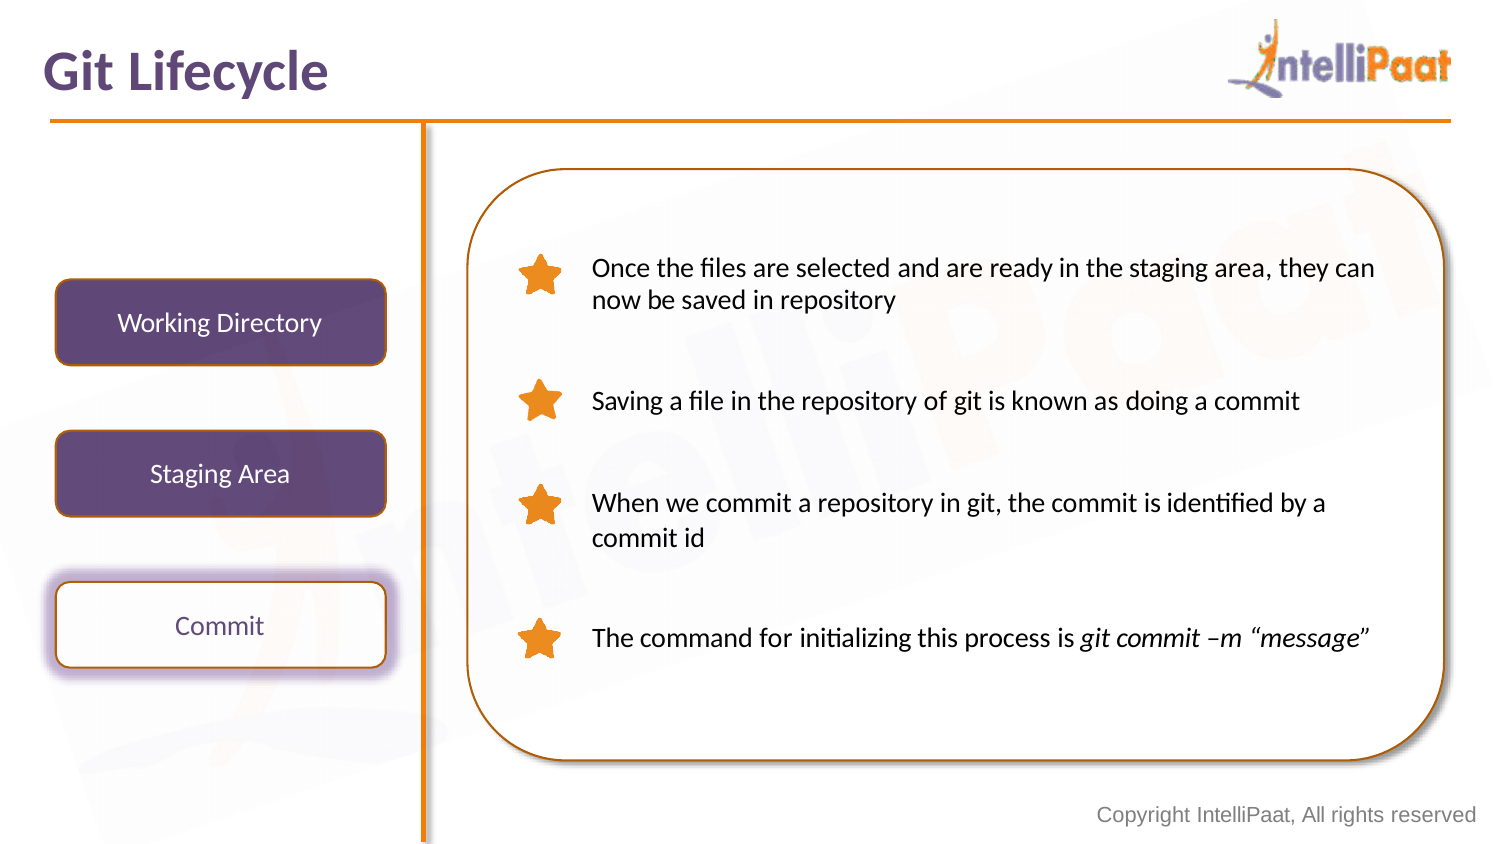

# Git Lifecycle

Once the files are selected and are ready in the staging area, they can  now be saved in repository

Working Directory

Saving a file in the repository of git is known as doing a commit

Staging Area

When we commit a repository in git, the commit is identified by a  commit id

Commit

The command for initializing this process is git commit –m “message”
Copyright IntelliPaat, All rights reserved